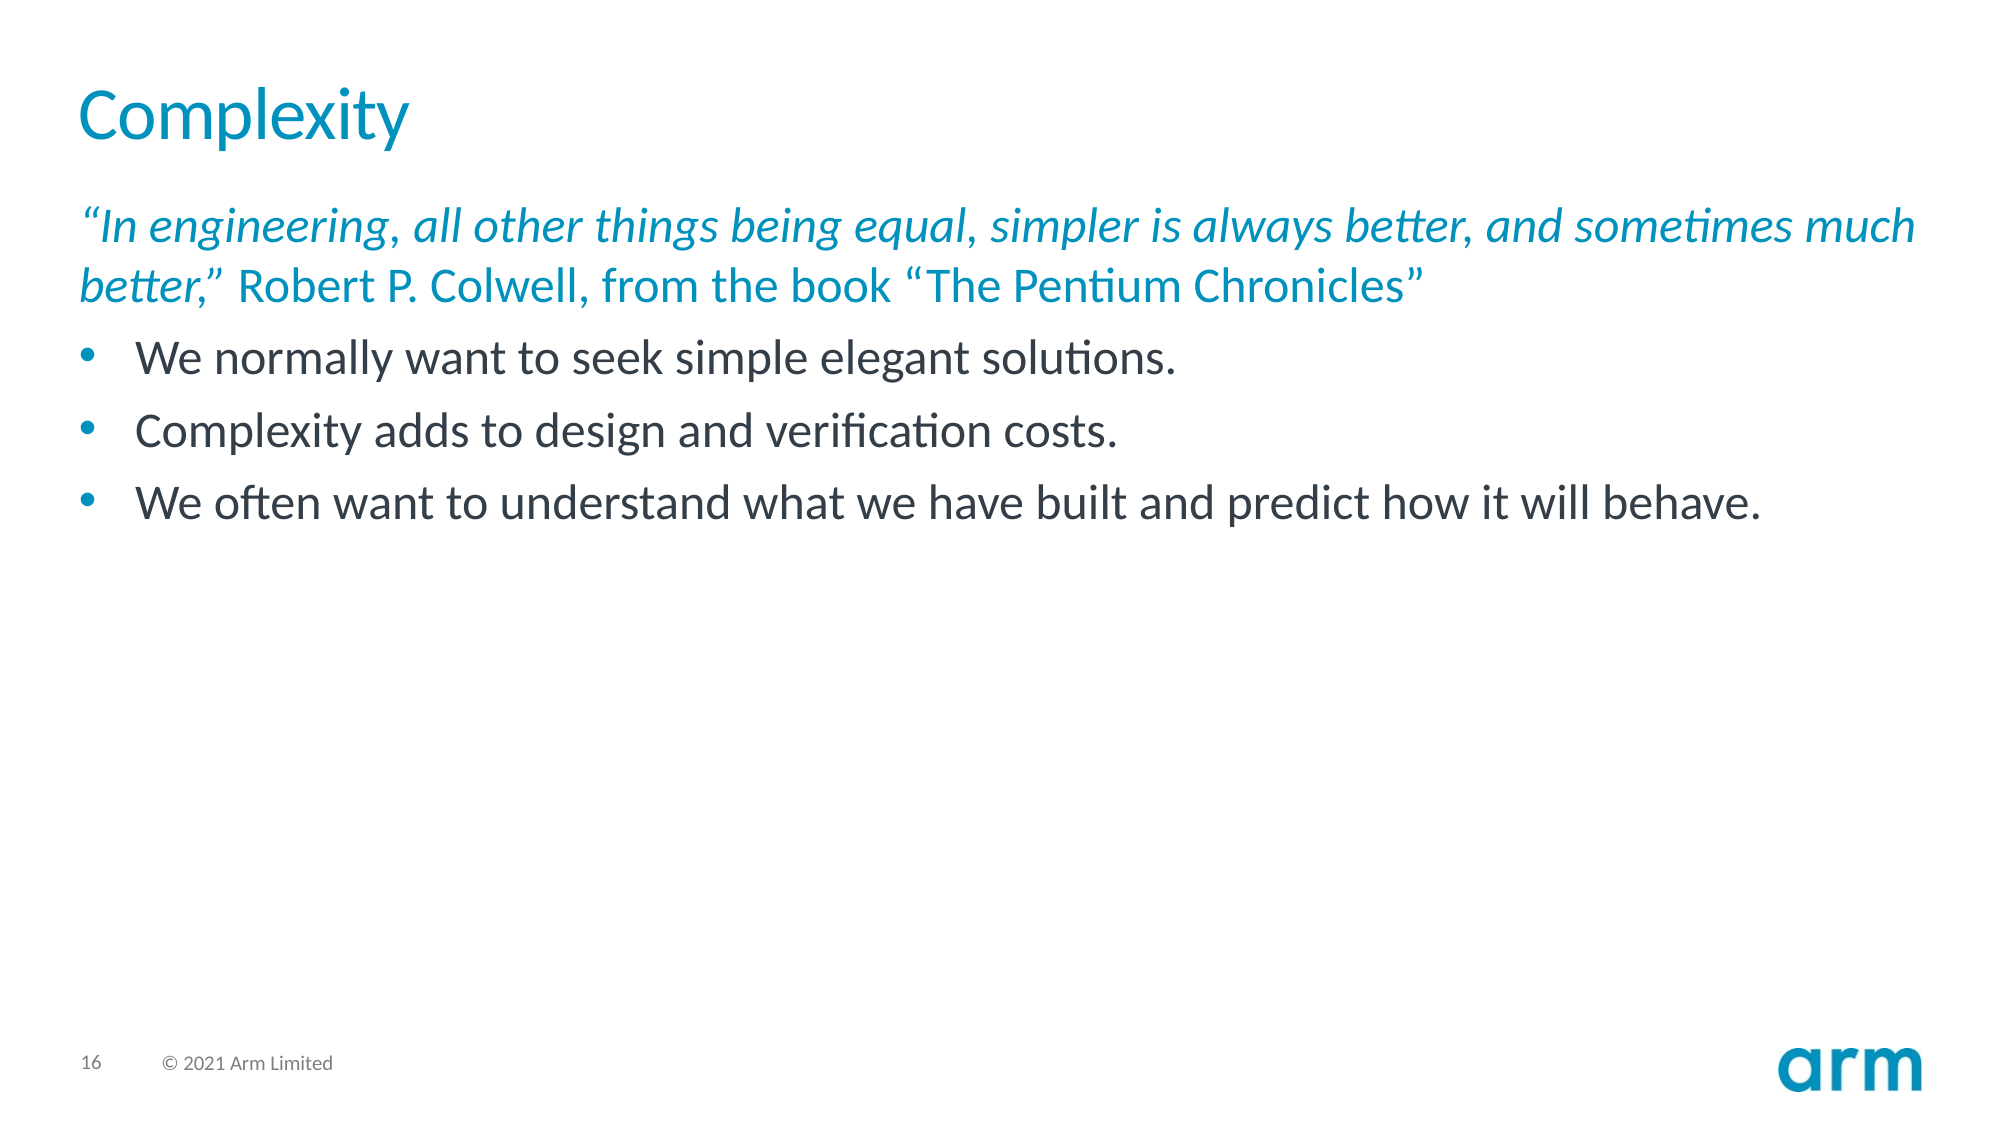

# Complexity
“In engineering, all other things being equal, simpler is always better, and sometimes much better,” Robert P. Colwell, from the book “The Pentium Chronicles”
We normally want to seek simple elegant solutions.
Complexity adds to design and verification costs.
We often want to understand what we have built and predict how it will behave.